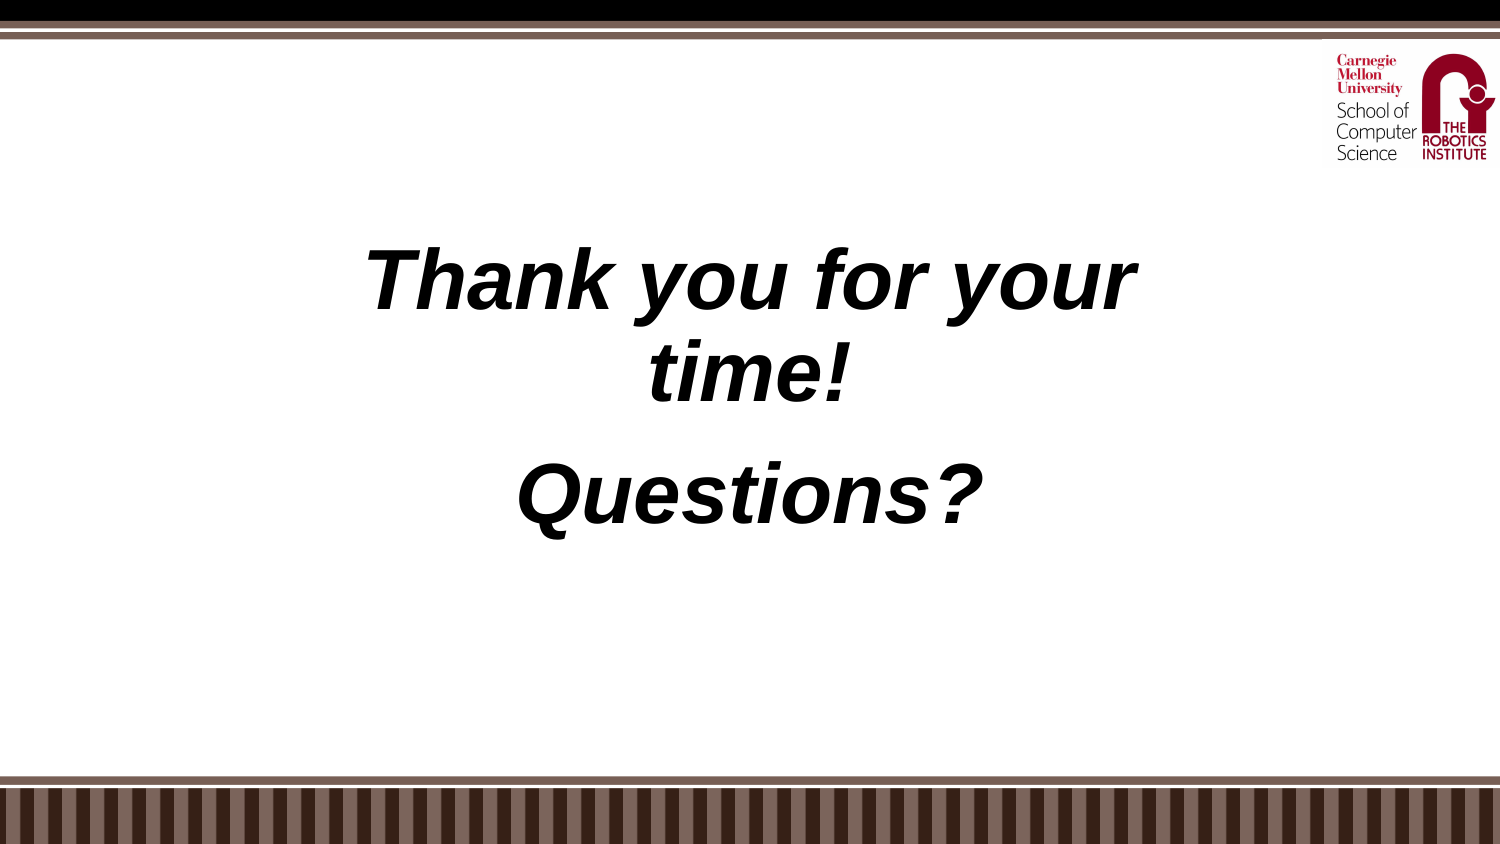

Thank you for your time!
Questions?
RoboSpect
29